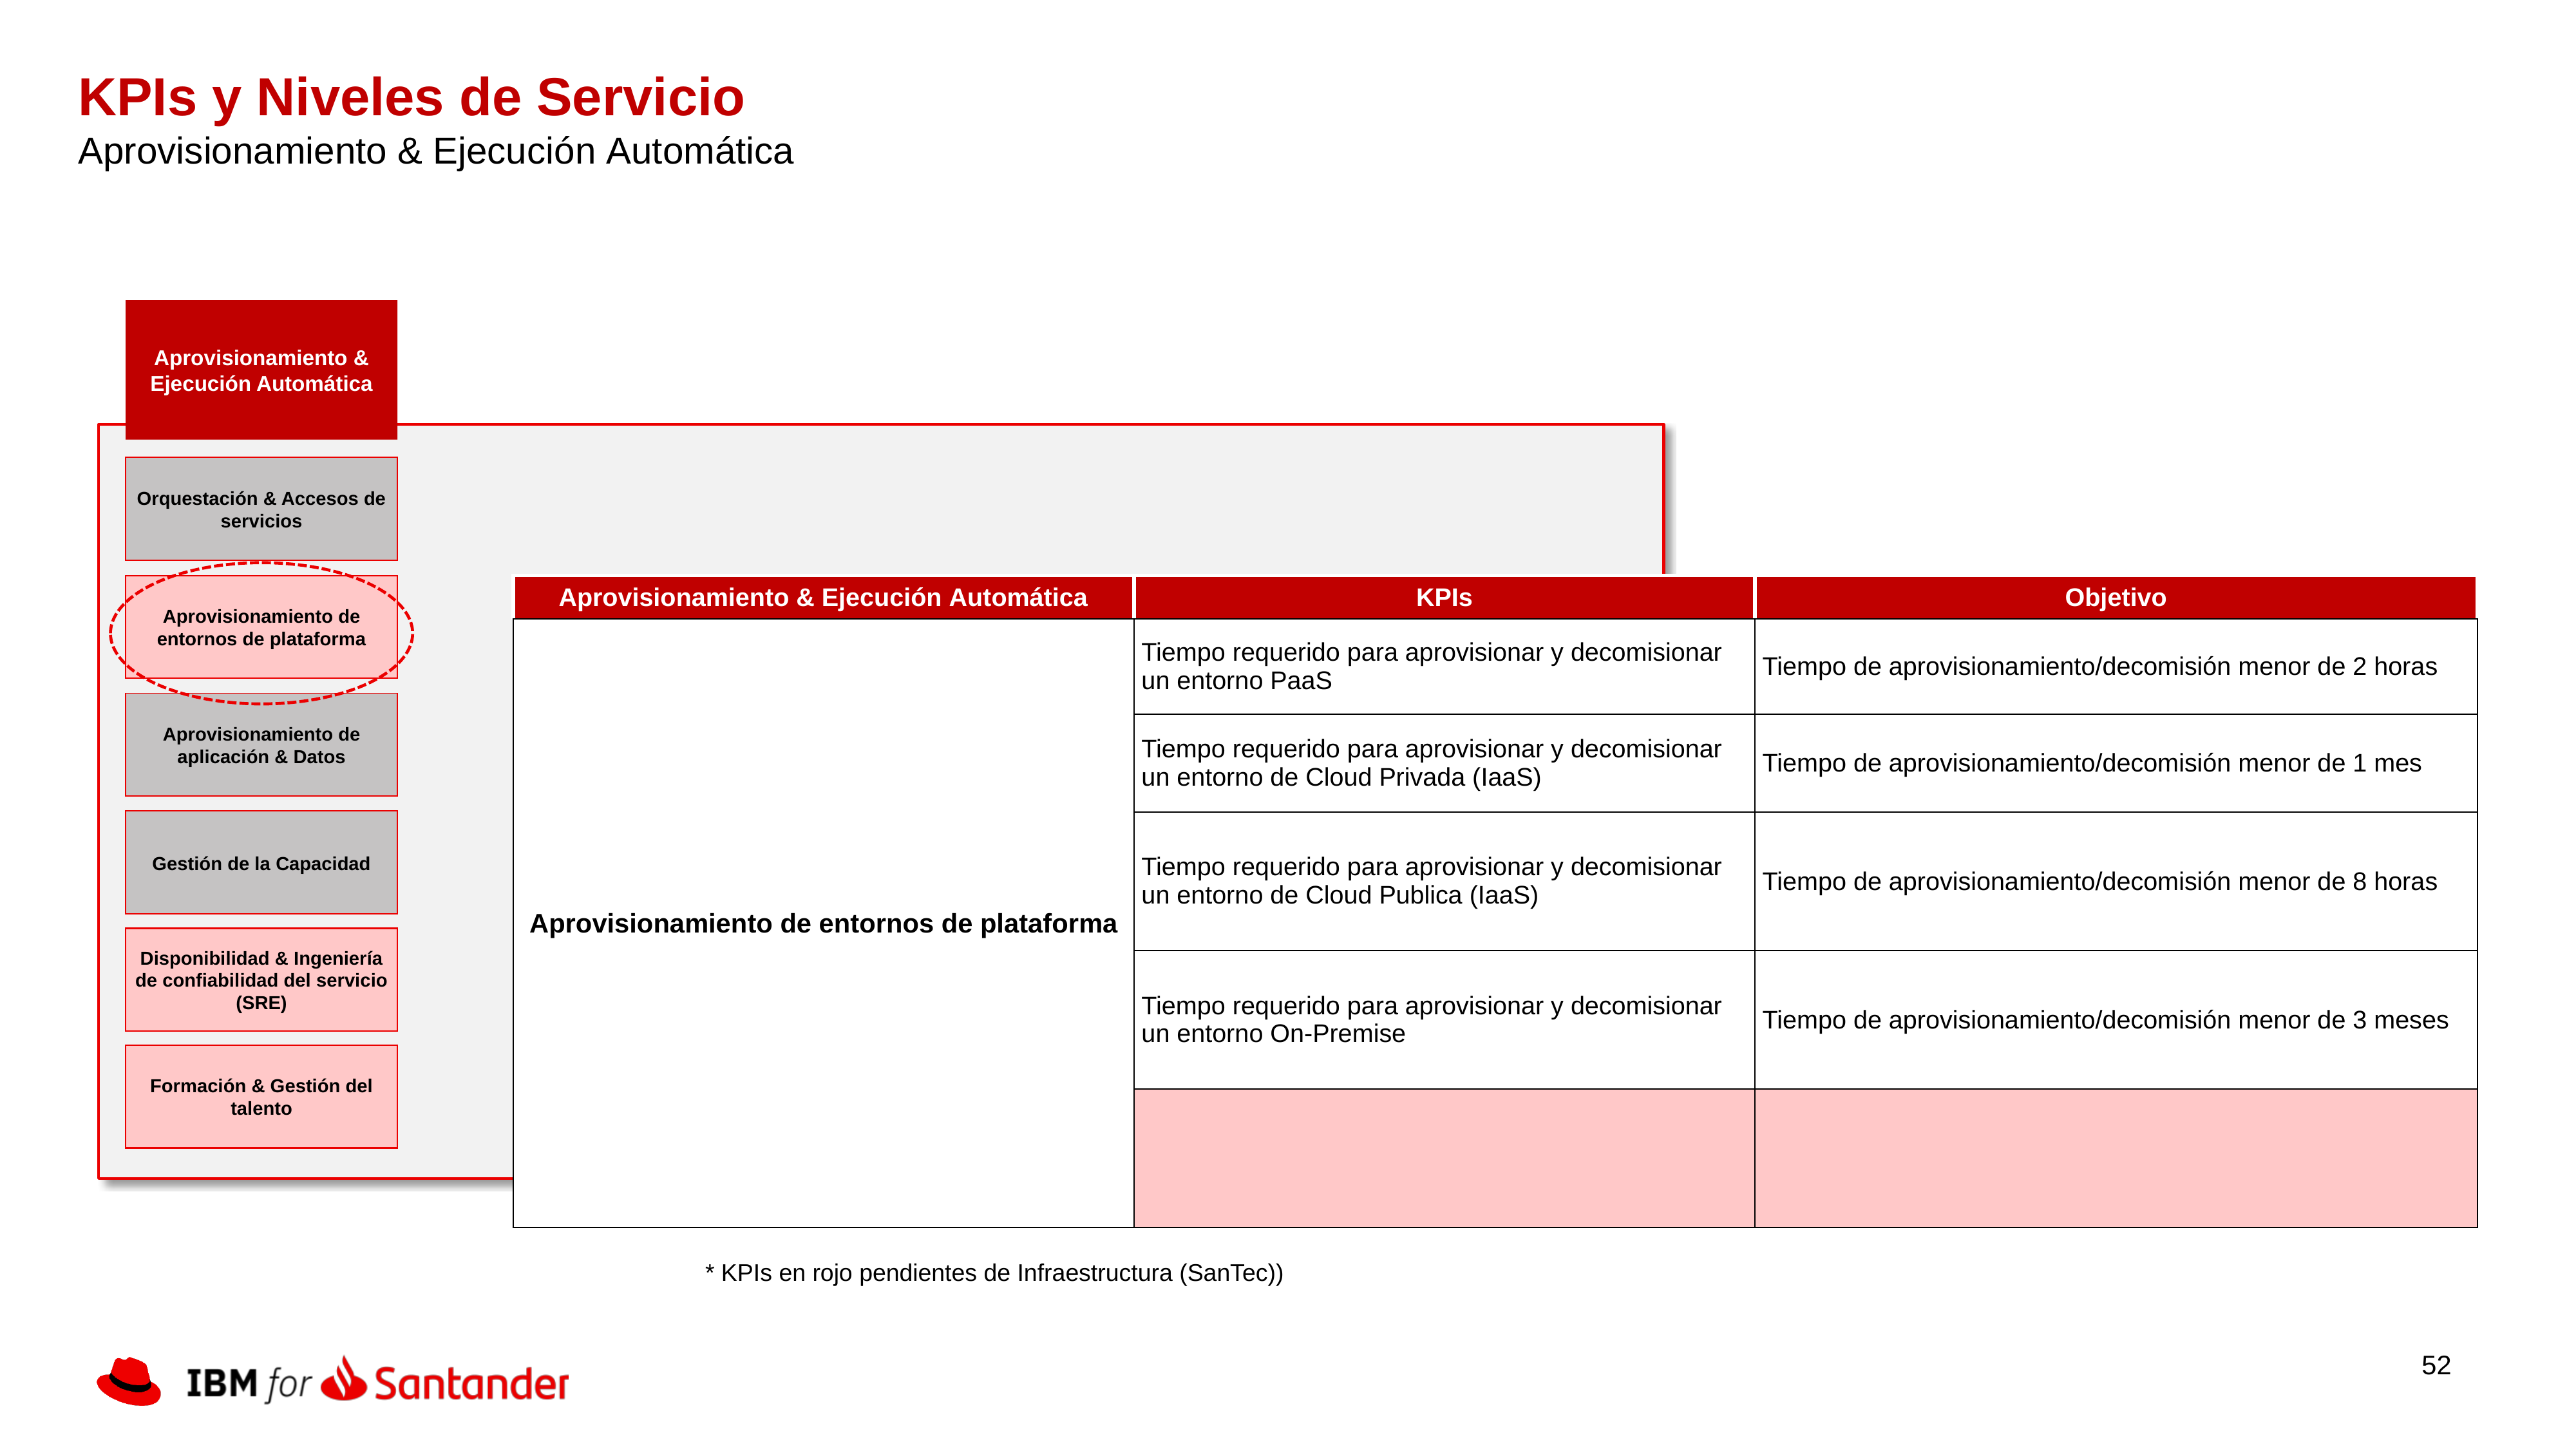

KPIs y Niveles de Servicio
Aprovisionamiento & Ejecución Automática

Aprovisionamiento & Ejecución Automática
Sourcing and Partner Management

Orquestación & Accesos de servicios

Aprovisionamiento de entornos de plataforma
| Aprovisionamiento & Ejecución Automática | KPIs | Objetivo |
| --- | --- | --- |
| Aprovisionamiento de entornos de plataforma | Tiempo requerido para aprovisionar y decomisionar un entorno PaaS | Tiempo de aprovisionamiento/decomisión menor de 2 horas |
|  | Tiempo requerido para aprovisionar y decomisionar un entorno de Cloud Privada (IaaS) | Tiempo de aprovisionamiento/decomisión menor de 1 mes |
|  | Tiempo requerido para aprovisionar y decomisionar un entorno de Cloud Publica (IaaS) | Tiempo de aprovisionamiento/decomisión menor de 8 horas |
|  | Tiempo requerido para aprovisionar y decomisionar un entorno On-Premise | Tiempo de aprovisionamiento/decomisión menor de 3 meses |
|  |  |  |
Aprovisionamiento de aplicación & Datos
Gestión de la Capacidad
Disponibilidad & Ingeniería de confiabilidad del servicio (SRE)

Formación & Gestión del talento

* KPIs en rojo pendientes de Infraestructura (SanTec))